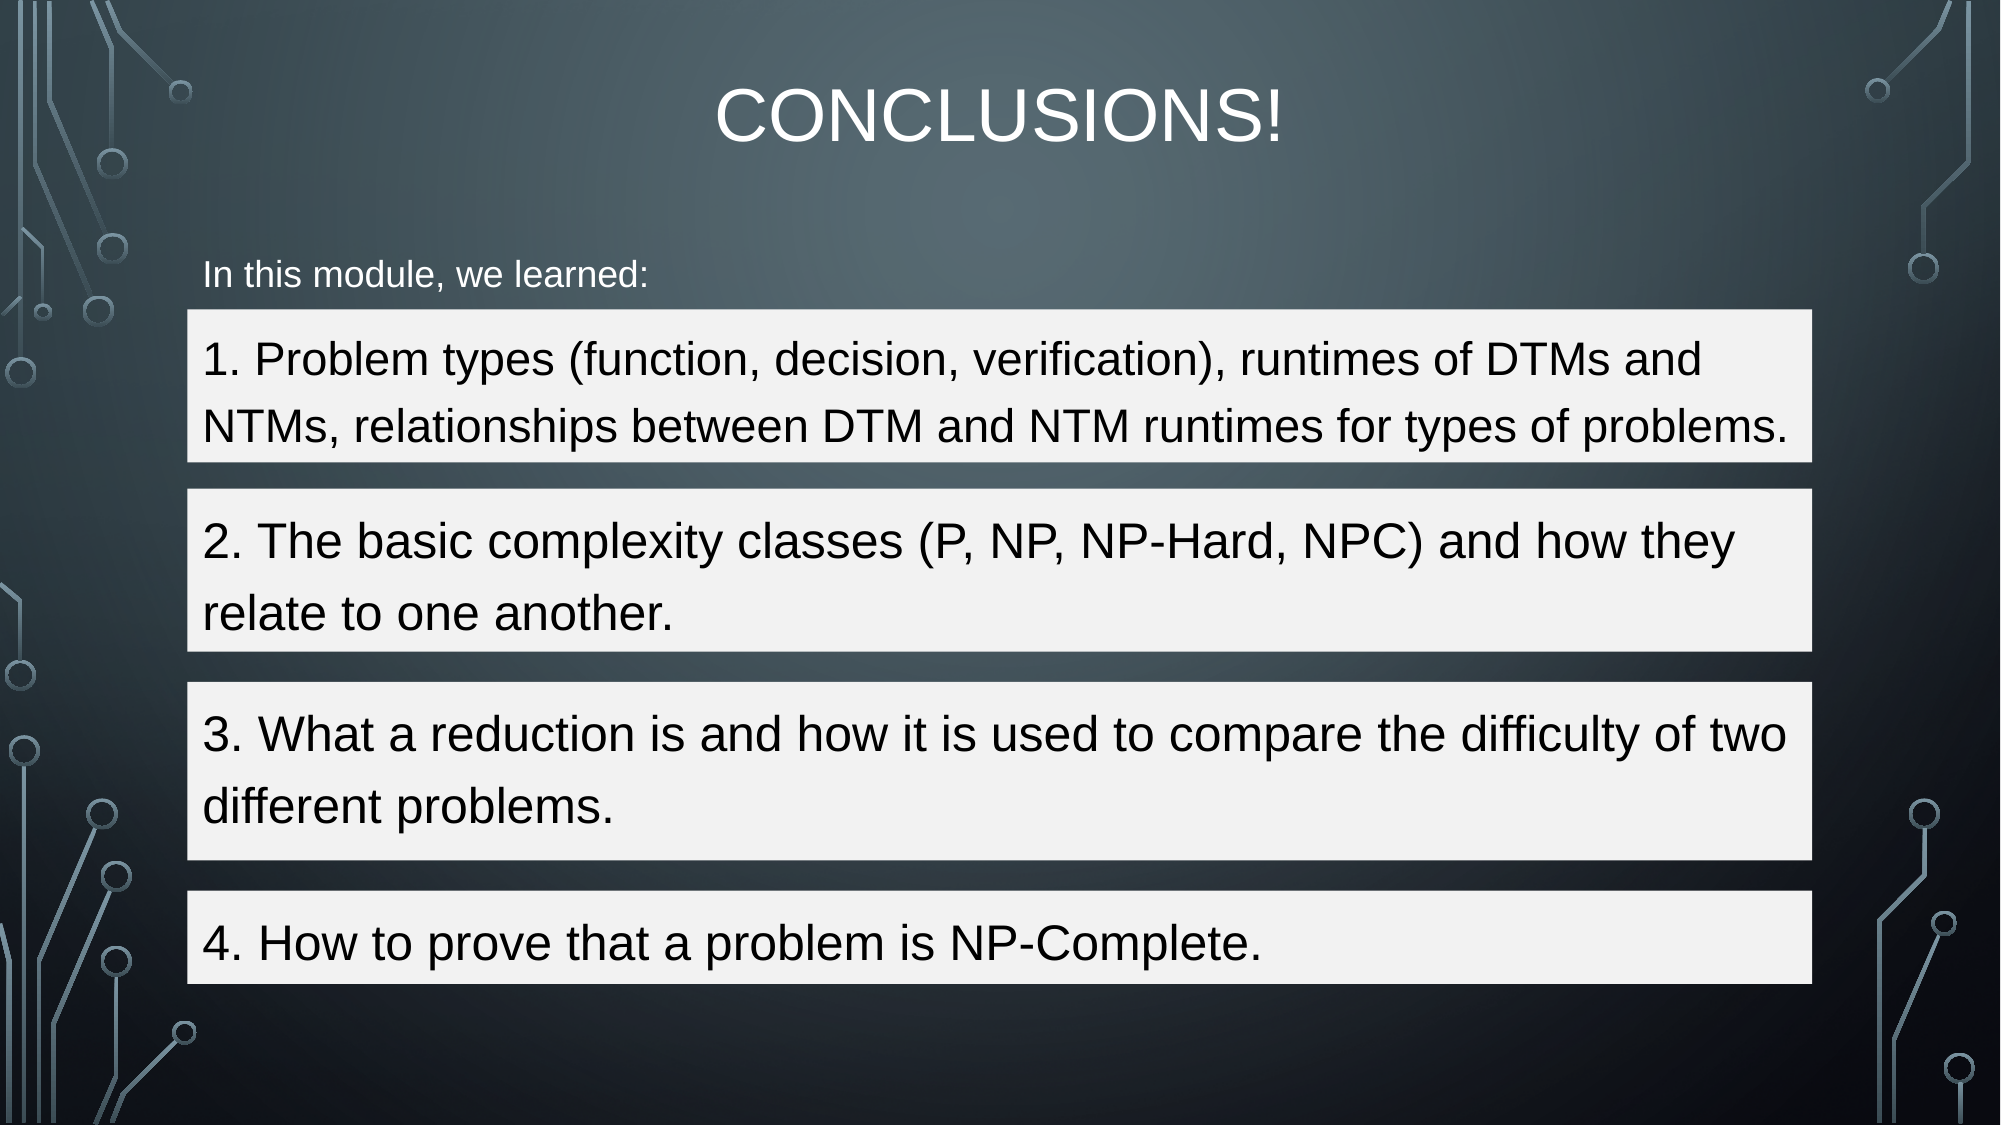

# Conclusions!
In this module, we learned:
1. Problem types (function, decision, verification), runtimes of DTMs and NTMs, relationships between DTM and NTM runtimes for types of problems.
2. The basic complexity classes (P, NP, NP-Hard, NPC) and how they relate to one another.
3. What a reduction is and how it is used to compare the difficulty of two different problems.
4. How to prove that a problem is NP-Complete.